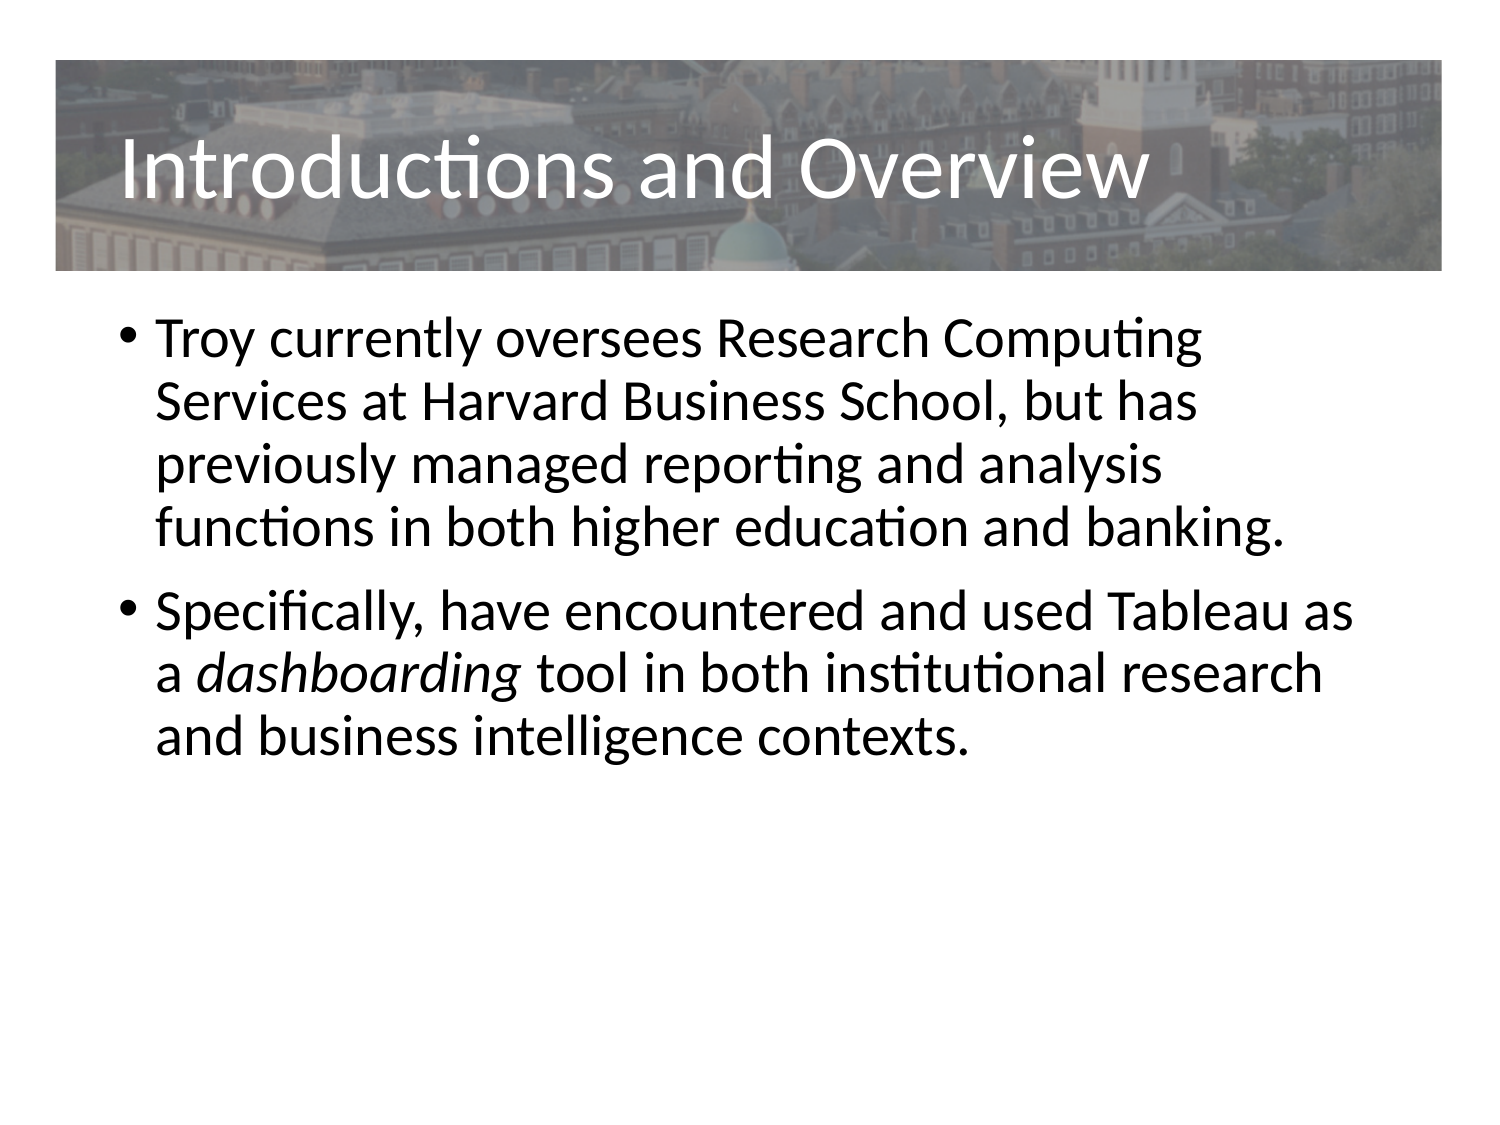

# Introductions and Overview
Troy currently oversees Research Computing Services at Harvard Business School, but has previously managed reporting and analysis functions in both higher education and banking.
Specifically, have encountered and used Tableau as a dashboarding tool in both institutional research and business intelligence contexts.